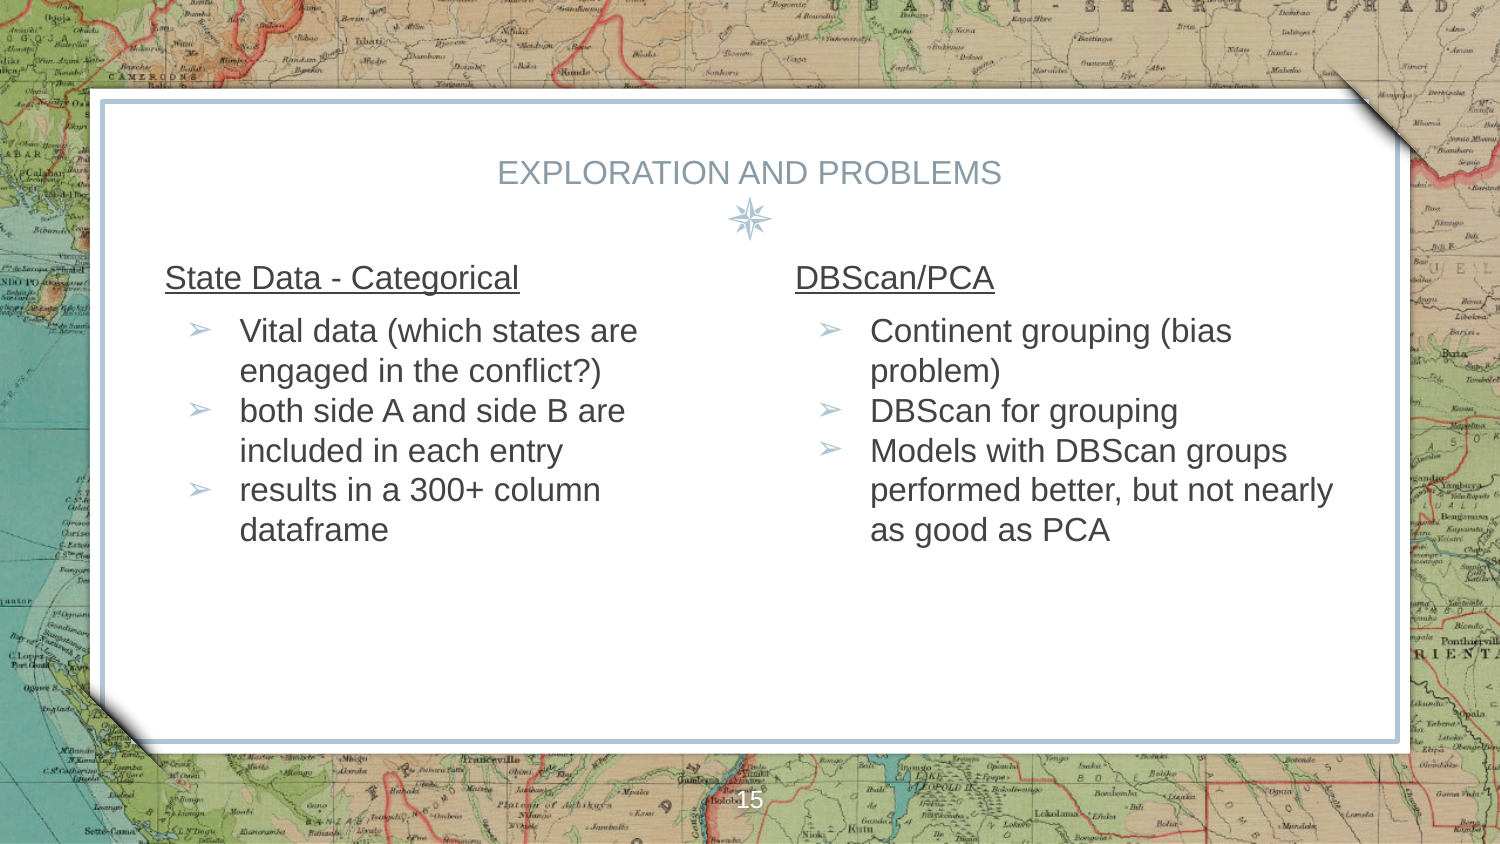

# EXPLORATION AND PROBLEMS
State Data - Categorical
Vital data (which states are engaged in the conflict?)
both side A and side B are included in each entry
results in a 300+ column dataframe
DBScan/PCA
Continent grouping (bias problem)
DBScan for grouping
Models with DBScan groups performed better, but not nearly as good as PCA
15